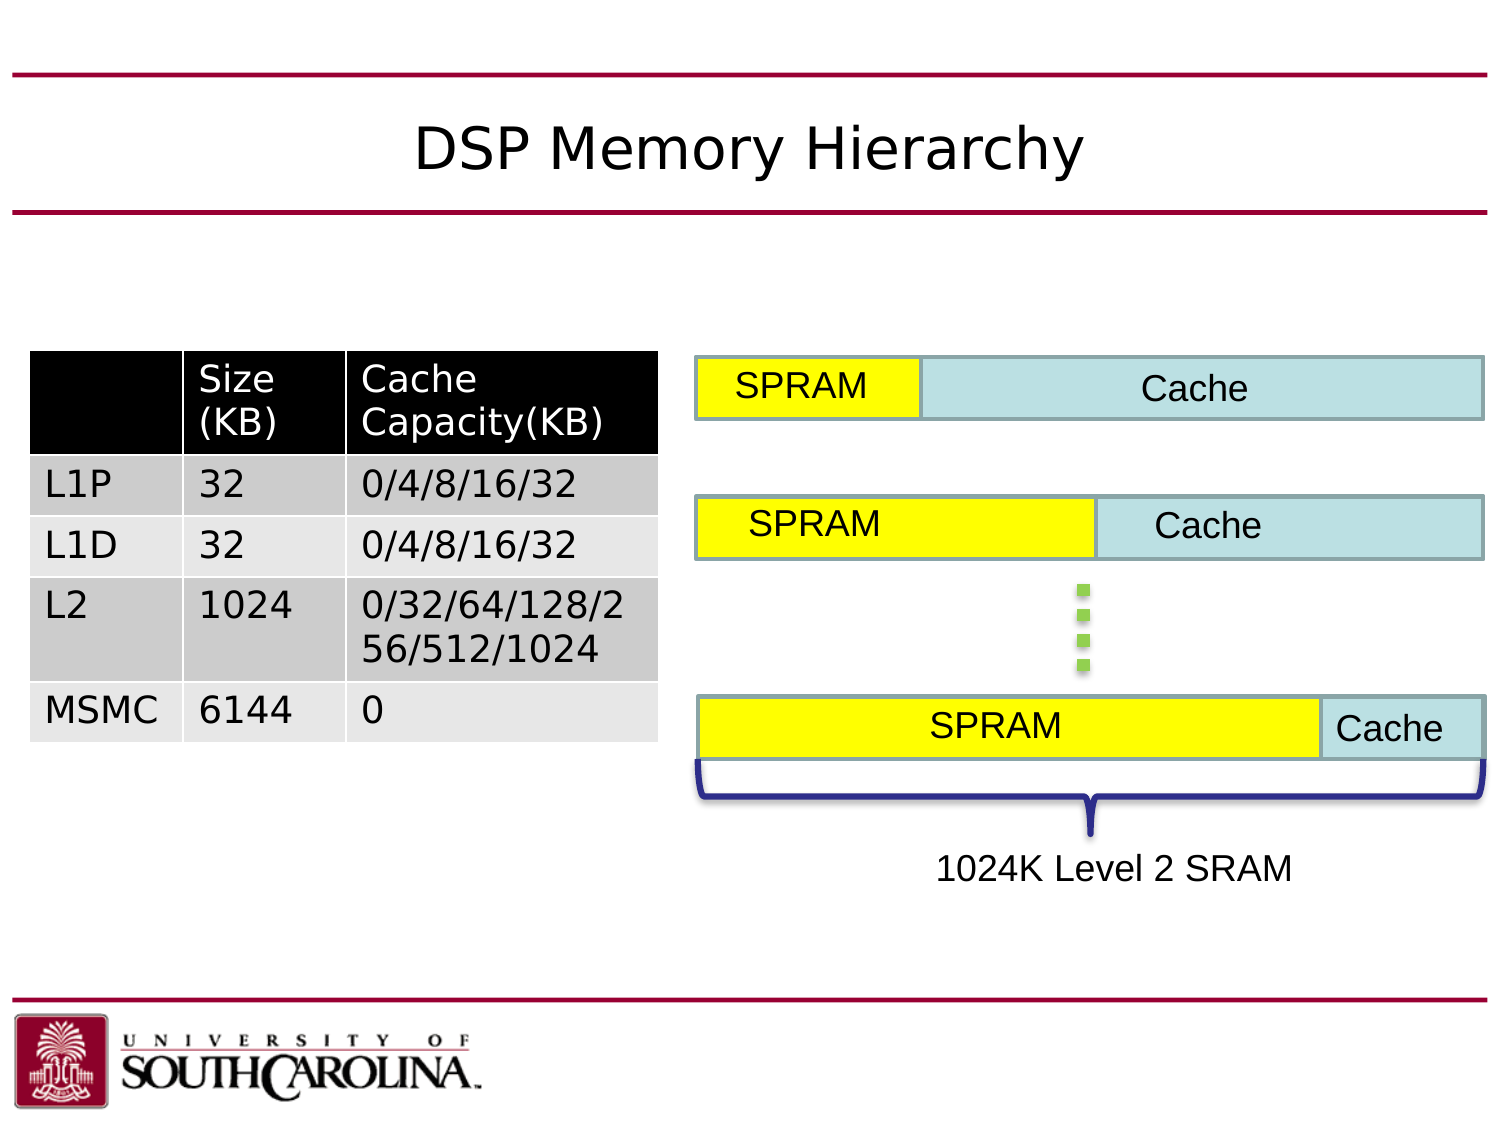

# DSP Memory Hierarchy
|  | Size (KB) | Cache Capacity(KB) |
| --- | --- | --- |
| L1P | 32 | 0/4/8/16/32 |
| L1D | 32 | 0/4/8/16/32 |
| L2 | 1024 | 0/32/64/128/256/512/1024 |
| MSMC | 6144 | 0 |
SPRAM
Cache

SPRAM
Cache

SPRAM
Cache

1024K Level 2 SRAM